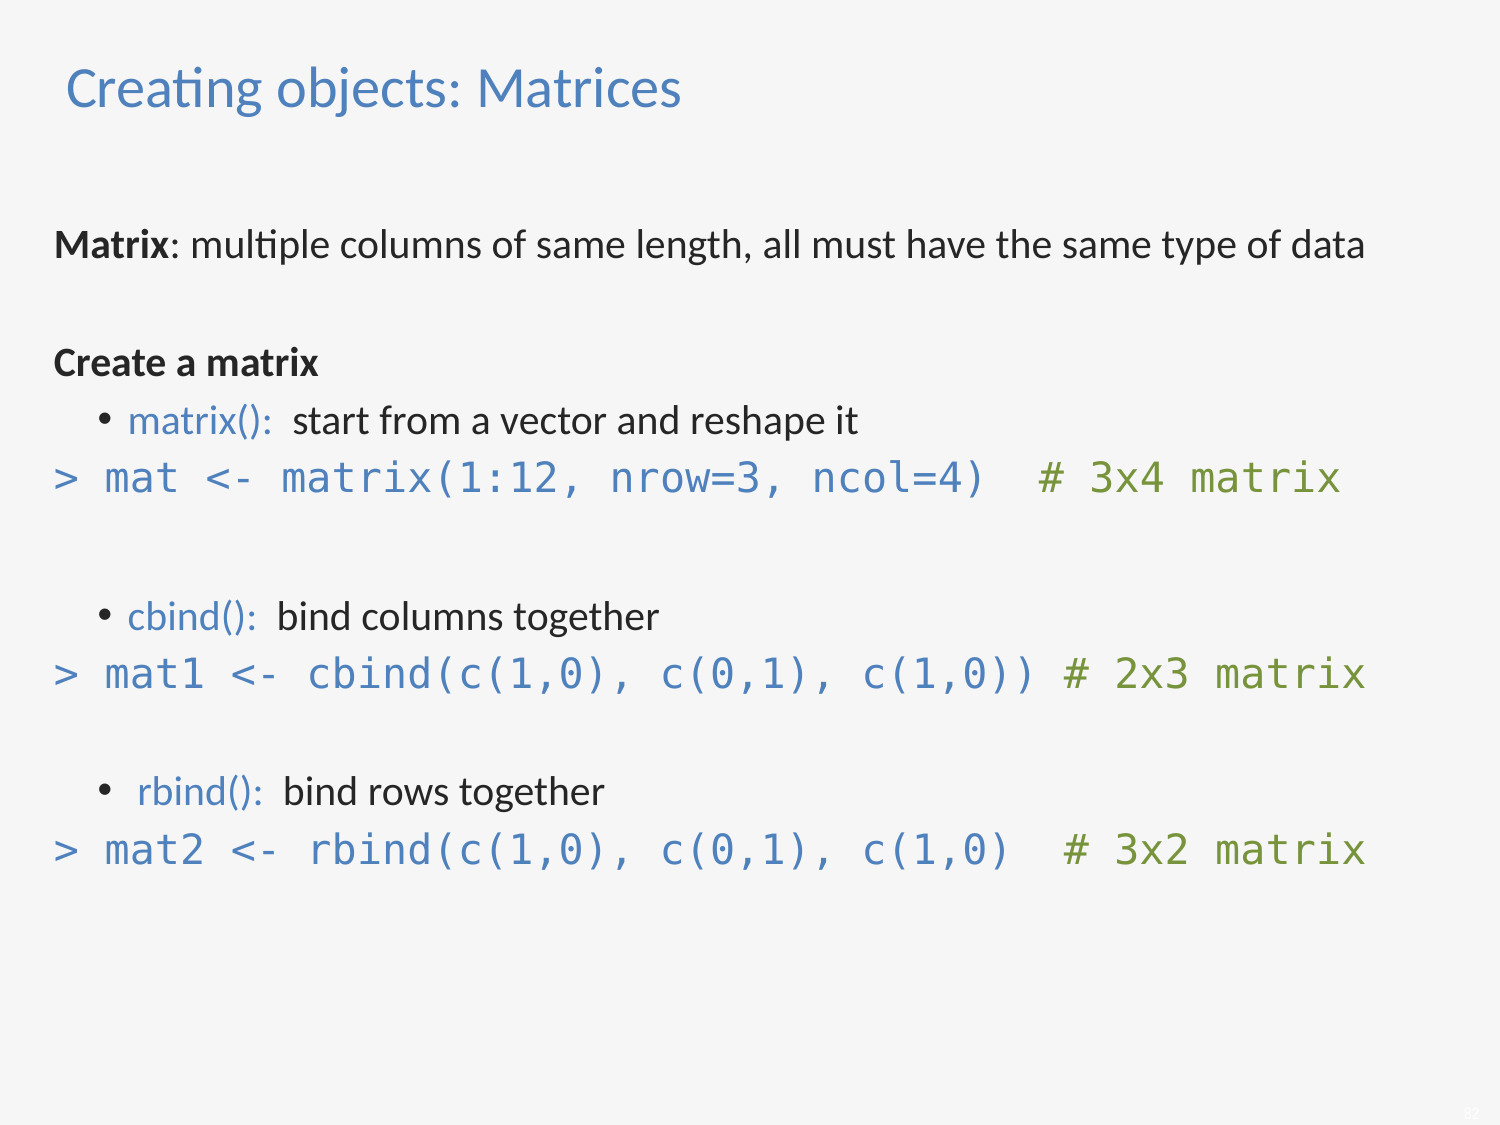

# Creating objects: Matrices

Matrix: multiple columns of same length, all must have the same type of data

Create a matrix
matrix():  start from a vector and reshape it
> mat <- matrix(1:12, nrow=3, ncol=4)  # 3x4 matrix

cbind():  bind columns together
> mat1 <- cbind(c(1,0), c(0,1), c(1,0)) # 2x3 matrix

 rbind():  bind rows together
> mat2 <- rbind(c(1,0), c(0,1), c(1,0)  # 3x2 matrix